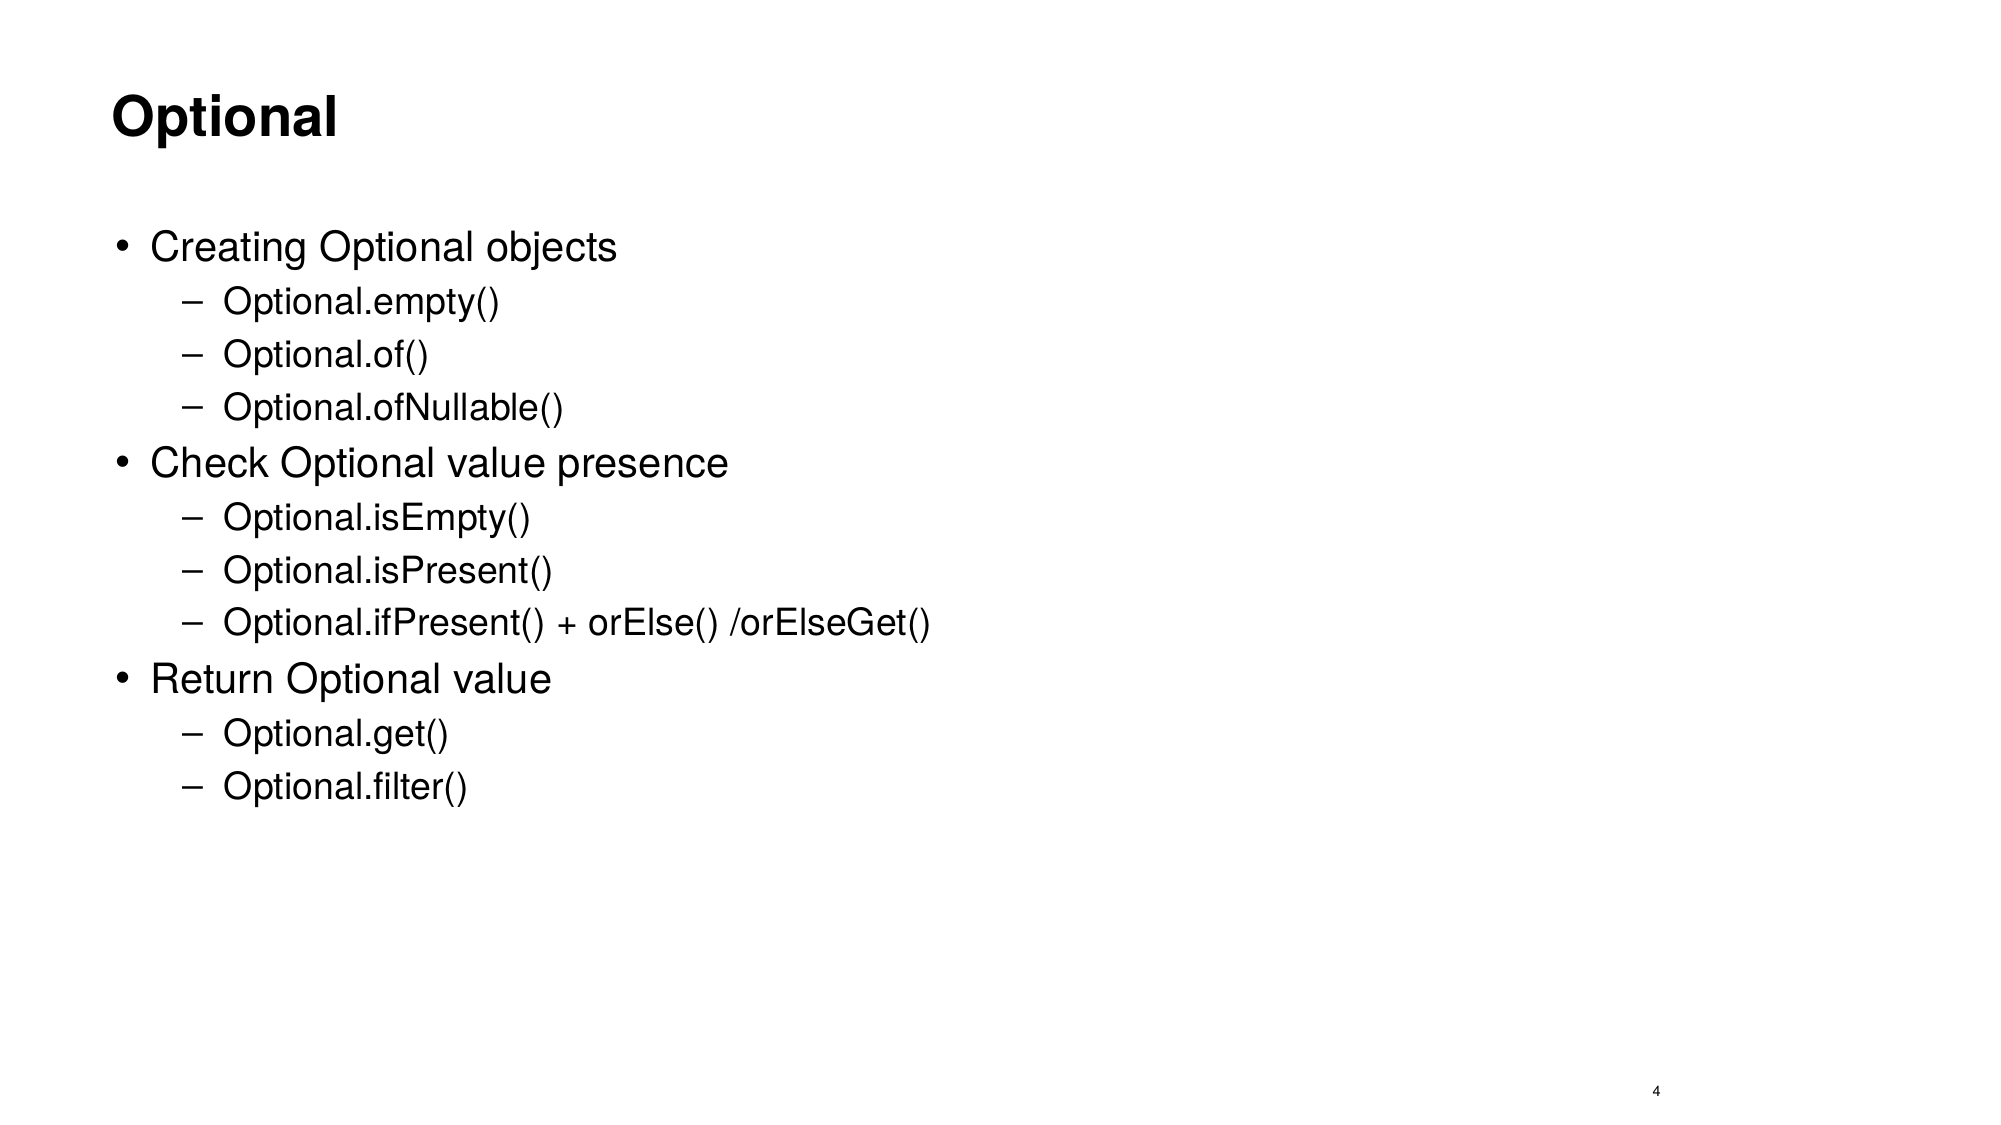

# Optional
Creating Optional objects
Optional.empty()
Optional.of()
Optional.ofNullable()
Check Optional value presence
Optional.isEmpty()
Optional.isPresent()
Optional.ifPresent() + orElse() /orElseGet()
Return Optional value
Optional.get()
Optional.filter()
4
23.08.2019
DB1100 Databaser 1 – Tomas Sandnes